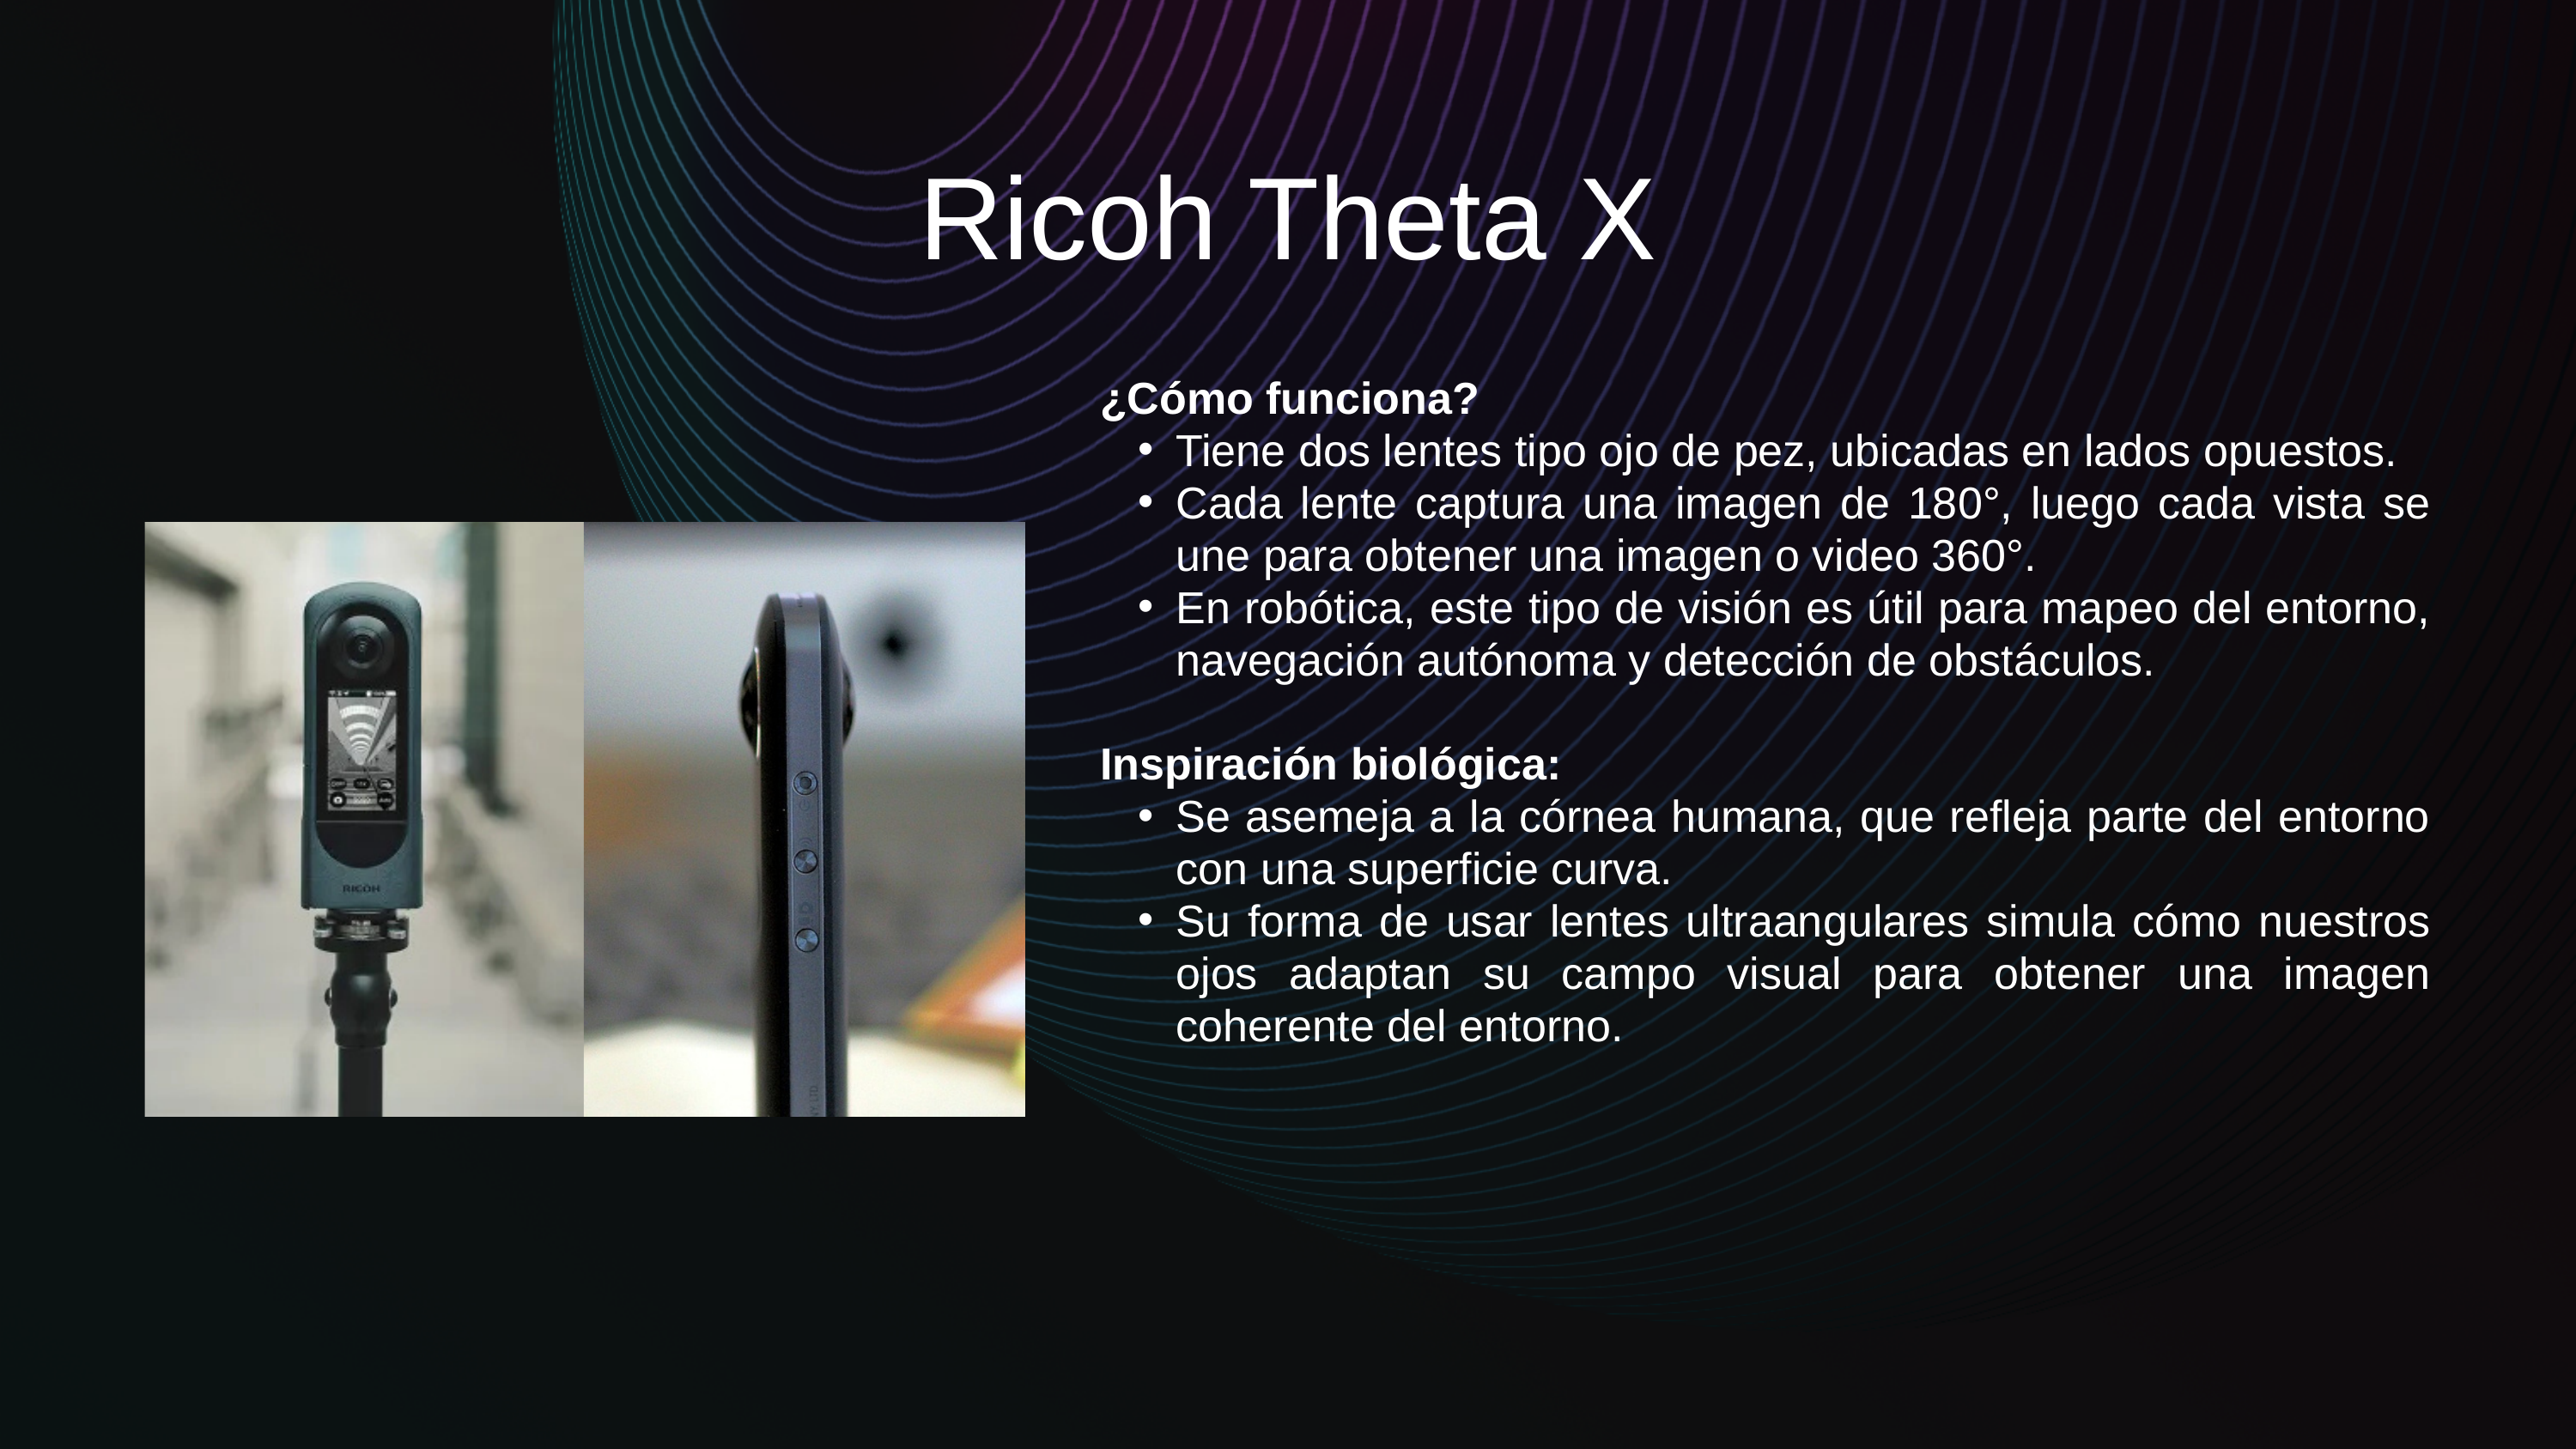

Ricoh Theta X
¿Cómo funciona?
Tiene dos lentes tipo ojo de pez, ubicadas en lados opuestos.
Cada lente captura una imagen de 180°, luego cada vista se une para obtener una imagen o video 360°.
En robótica, este tipo de visión es útil para mapeo del entorno, navegación autónoma y detección de obstáculos.

Inspiración biológica:
Se asemeja a la córnea humana, que refleja parte del entorno con una superficie curva.
Su forma de usar lentes ultraangulares simula cómo nuestros ojos adaptan su campo visual para obtener una imagen coherente del entorno.